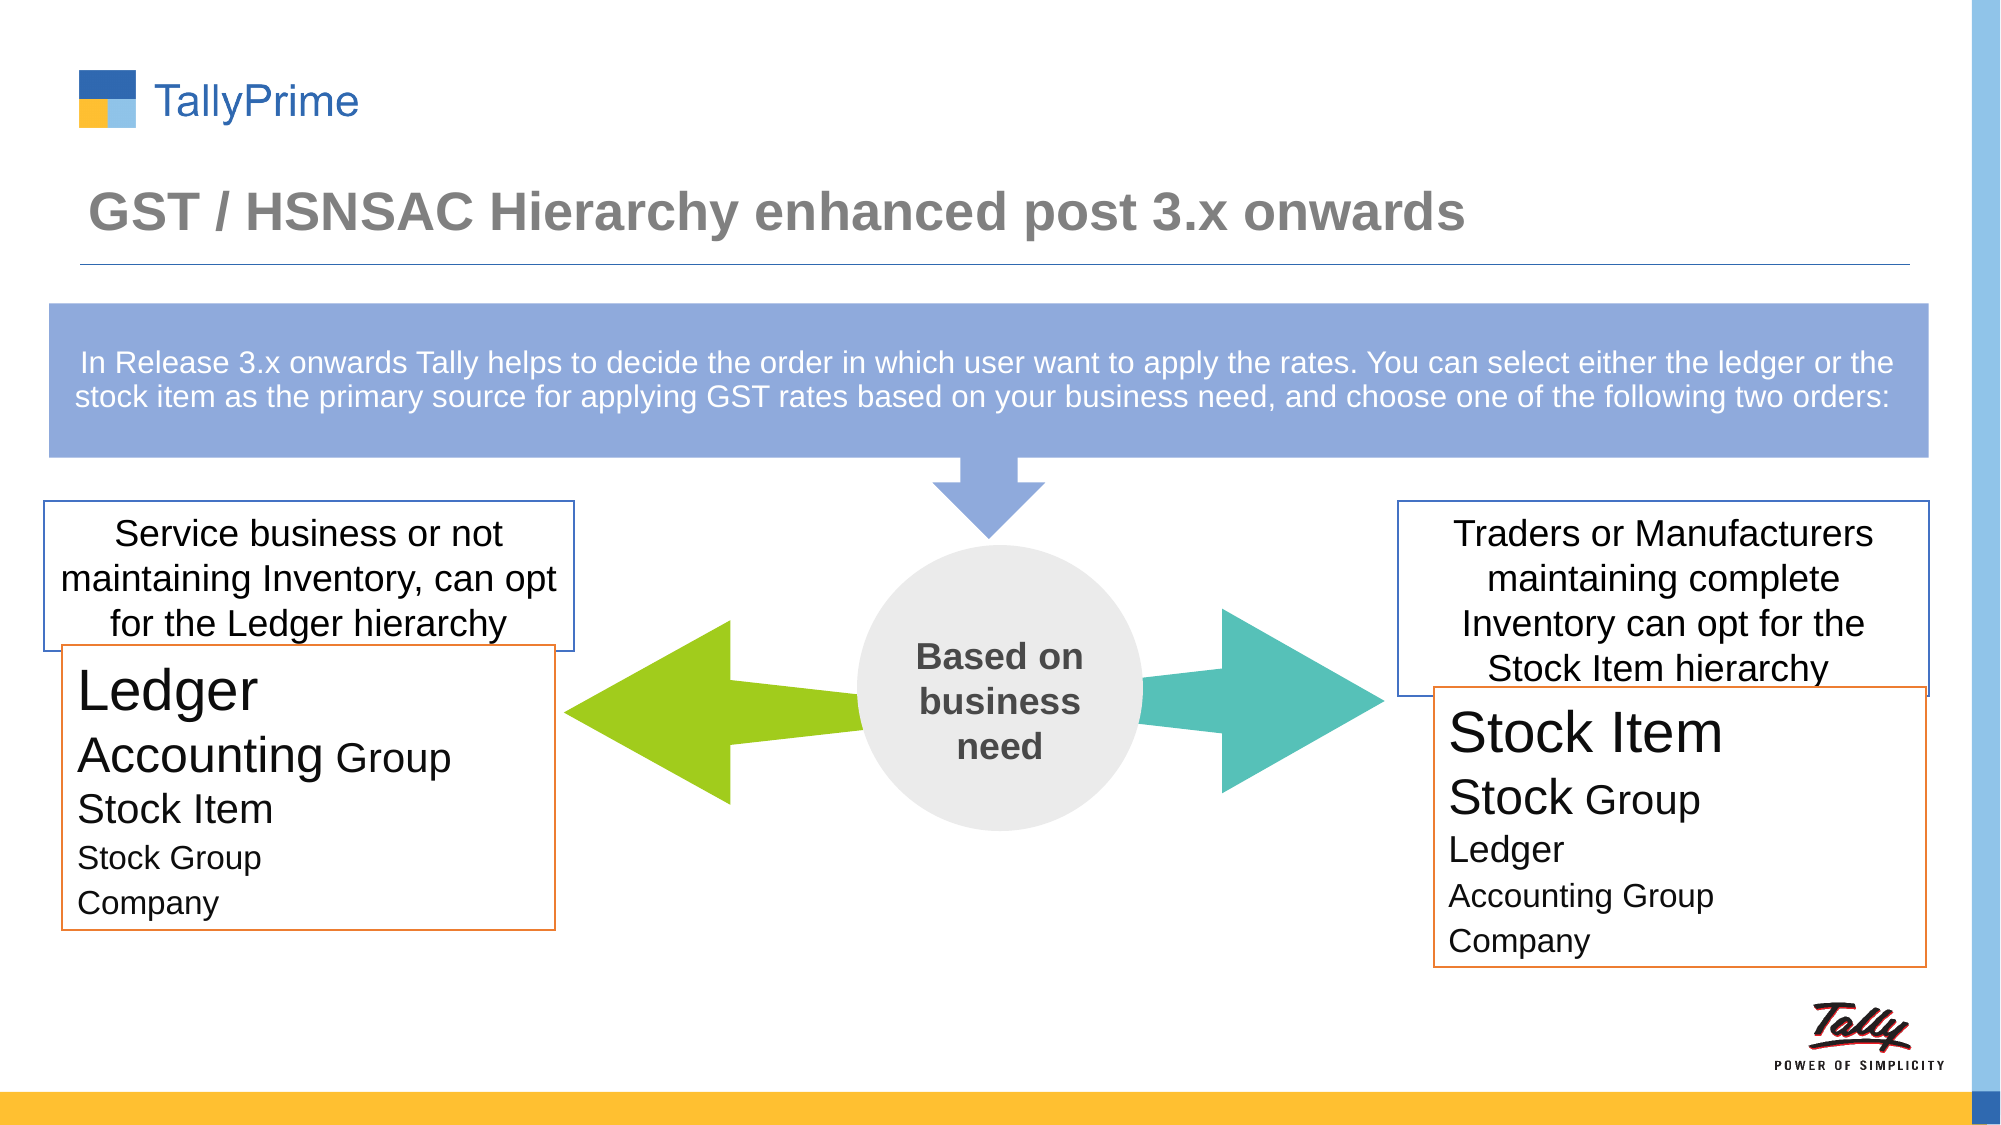

# GST / HSNSAC Hierarchy enhanced post 3.x onwards

In Release 3.x onwards Tally helps to decide the order in which user want to apply the rates. You can select either the ledger or the stock item as the primary source for applying GST rates based on your business need, and choose one of the following two orders:
Service business or not maintaining Inventory, can opt for the Ledger hierarchy
Ledger
Accounting Group  Stock Item
Stock Group
Company
Traders or Manufacturers maintaining complete Inventory can opt for the Stock Item hierarchy

Based on business need

Stock Item
Stock Group
Ledger
Accounting Group
Company